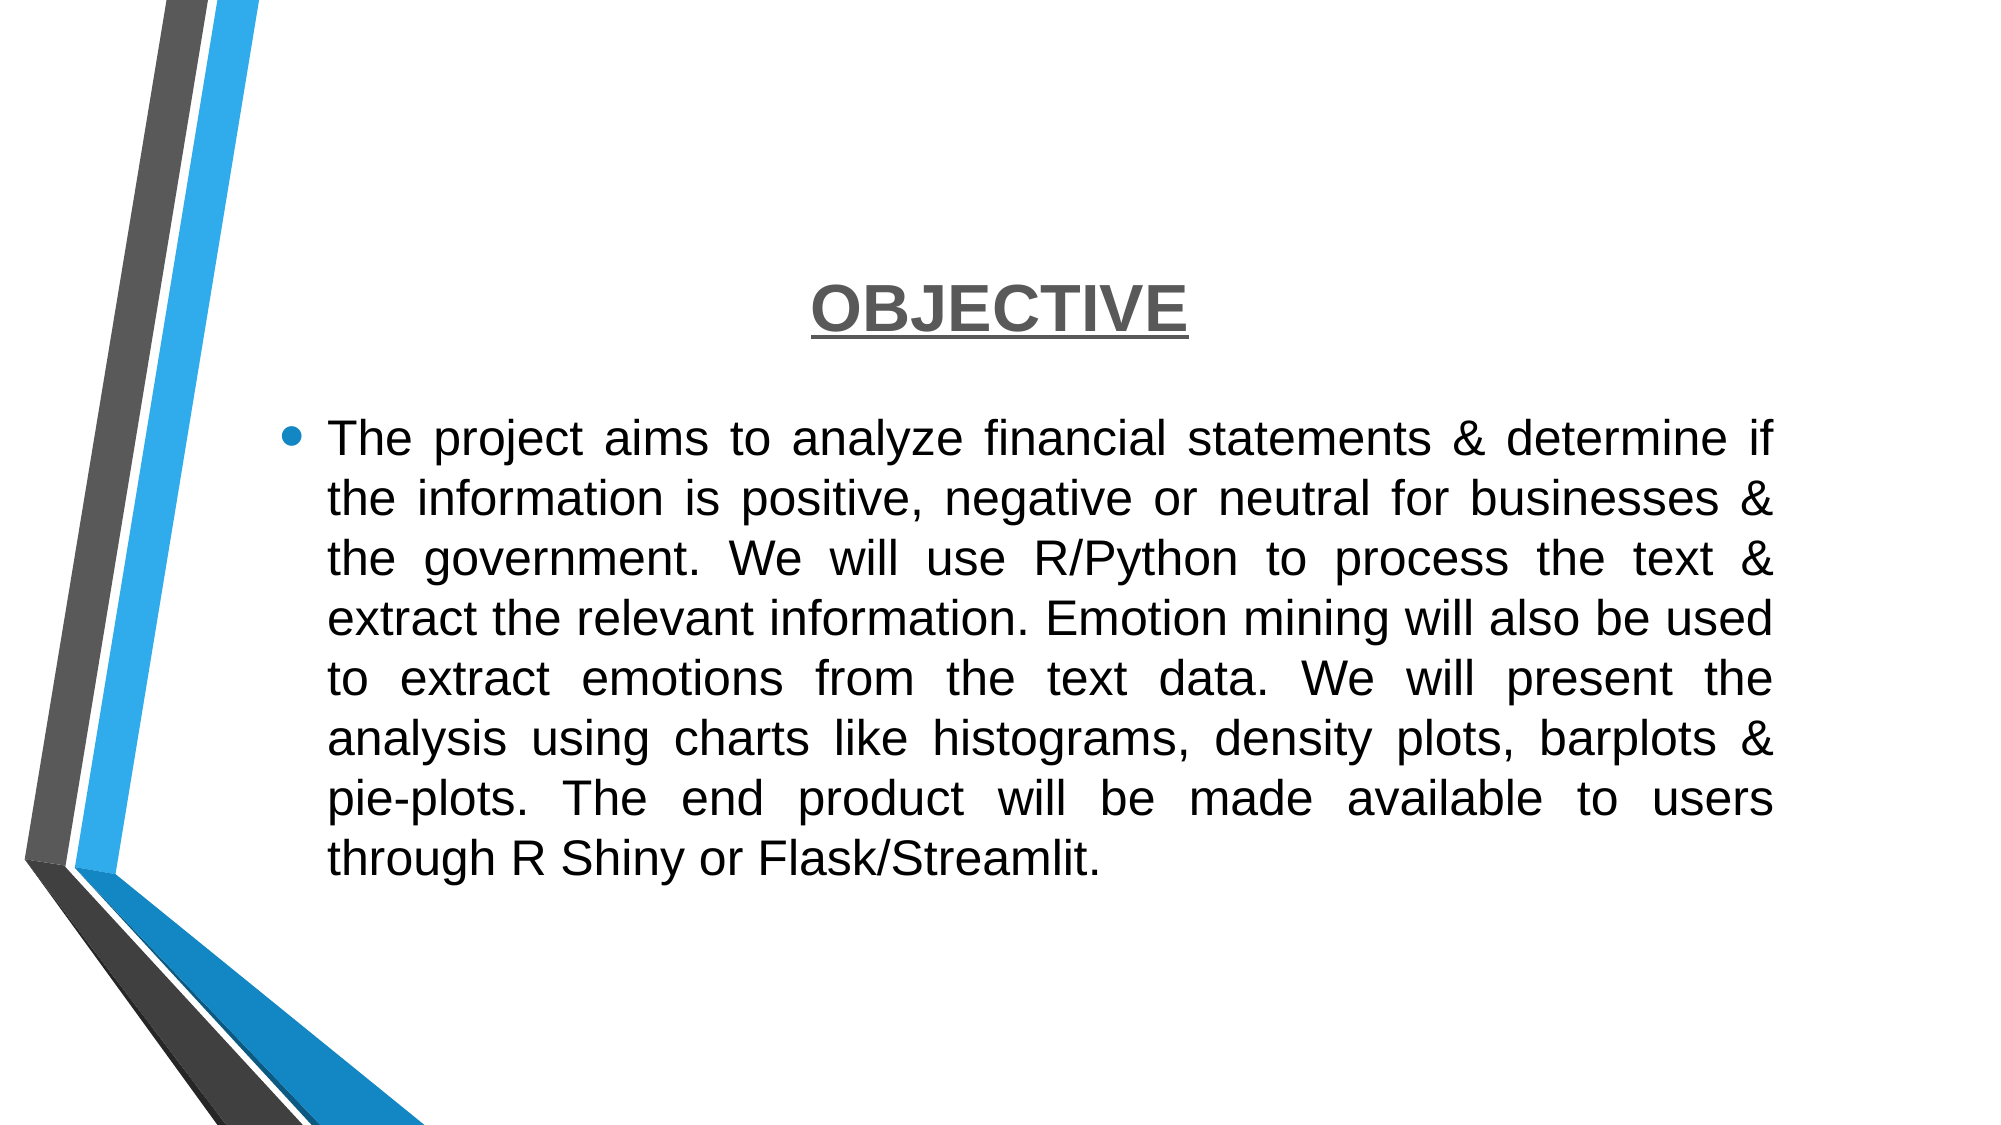

# OBJECTIVE
The project aims to analyze financial statements & determine if the information is positive, negative or neutral for businesses & the government. We will use R/Python to process the text & extract the relevant information. Emotion mining will also be used to extract emotions from the text data. We will present the analysis using charts like histograms, density plots, barplots & pie-plots. The end product will be made available to users through R Shiny or Flask/Streamlit.